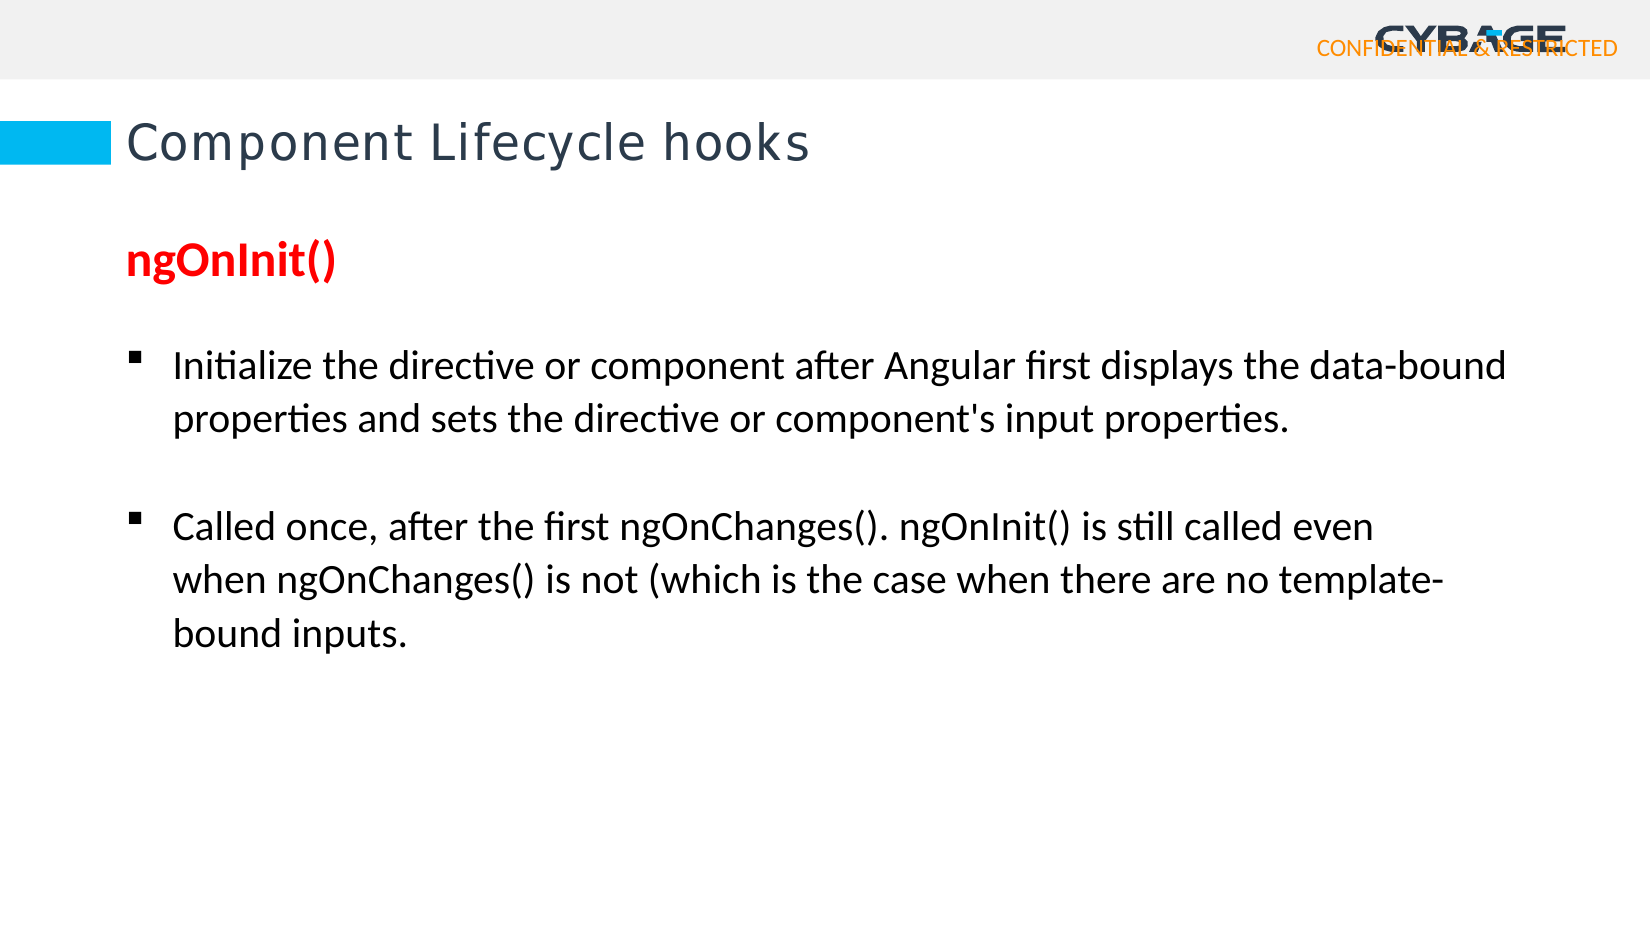

Component Lifecycle hooks

ngOnInit()

Initialize the directive or component after Angular first displays the data-bound properties and sets the directive or component's input properties.

Called once, after the first ngOnChanges(). ngOnInit() is still called even when ngOnChanges() is not (which is the case when there are no template-bound inputs.